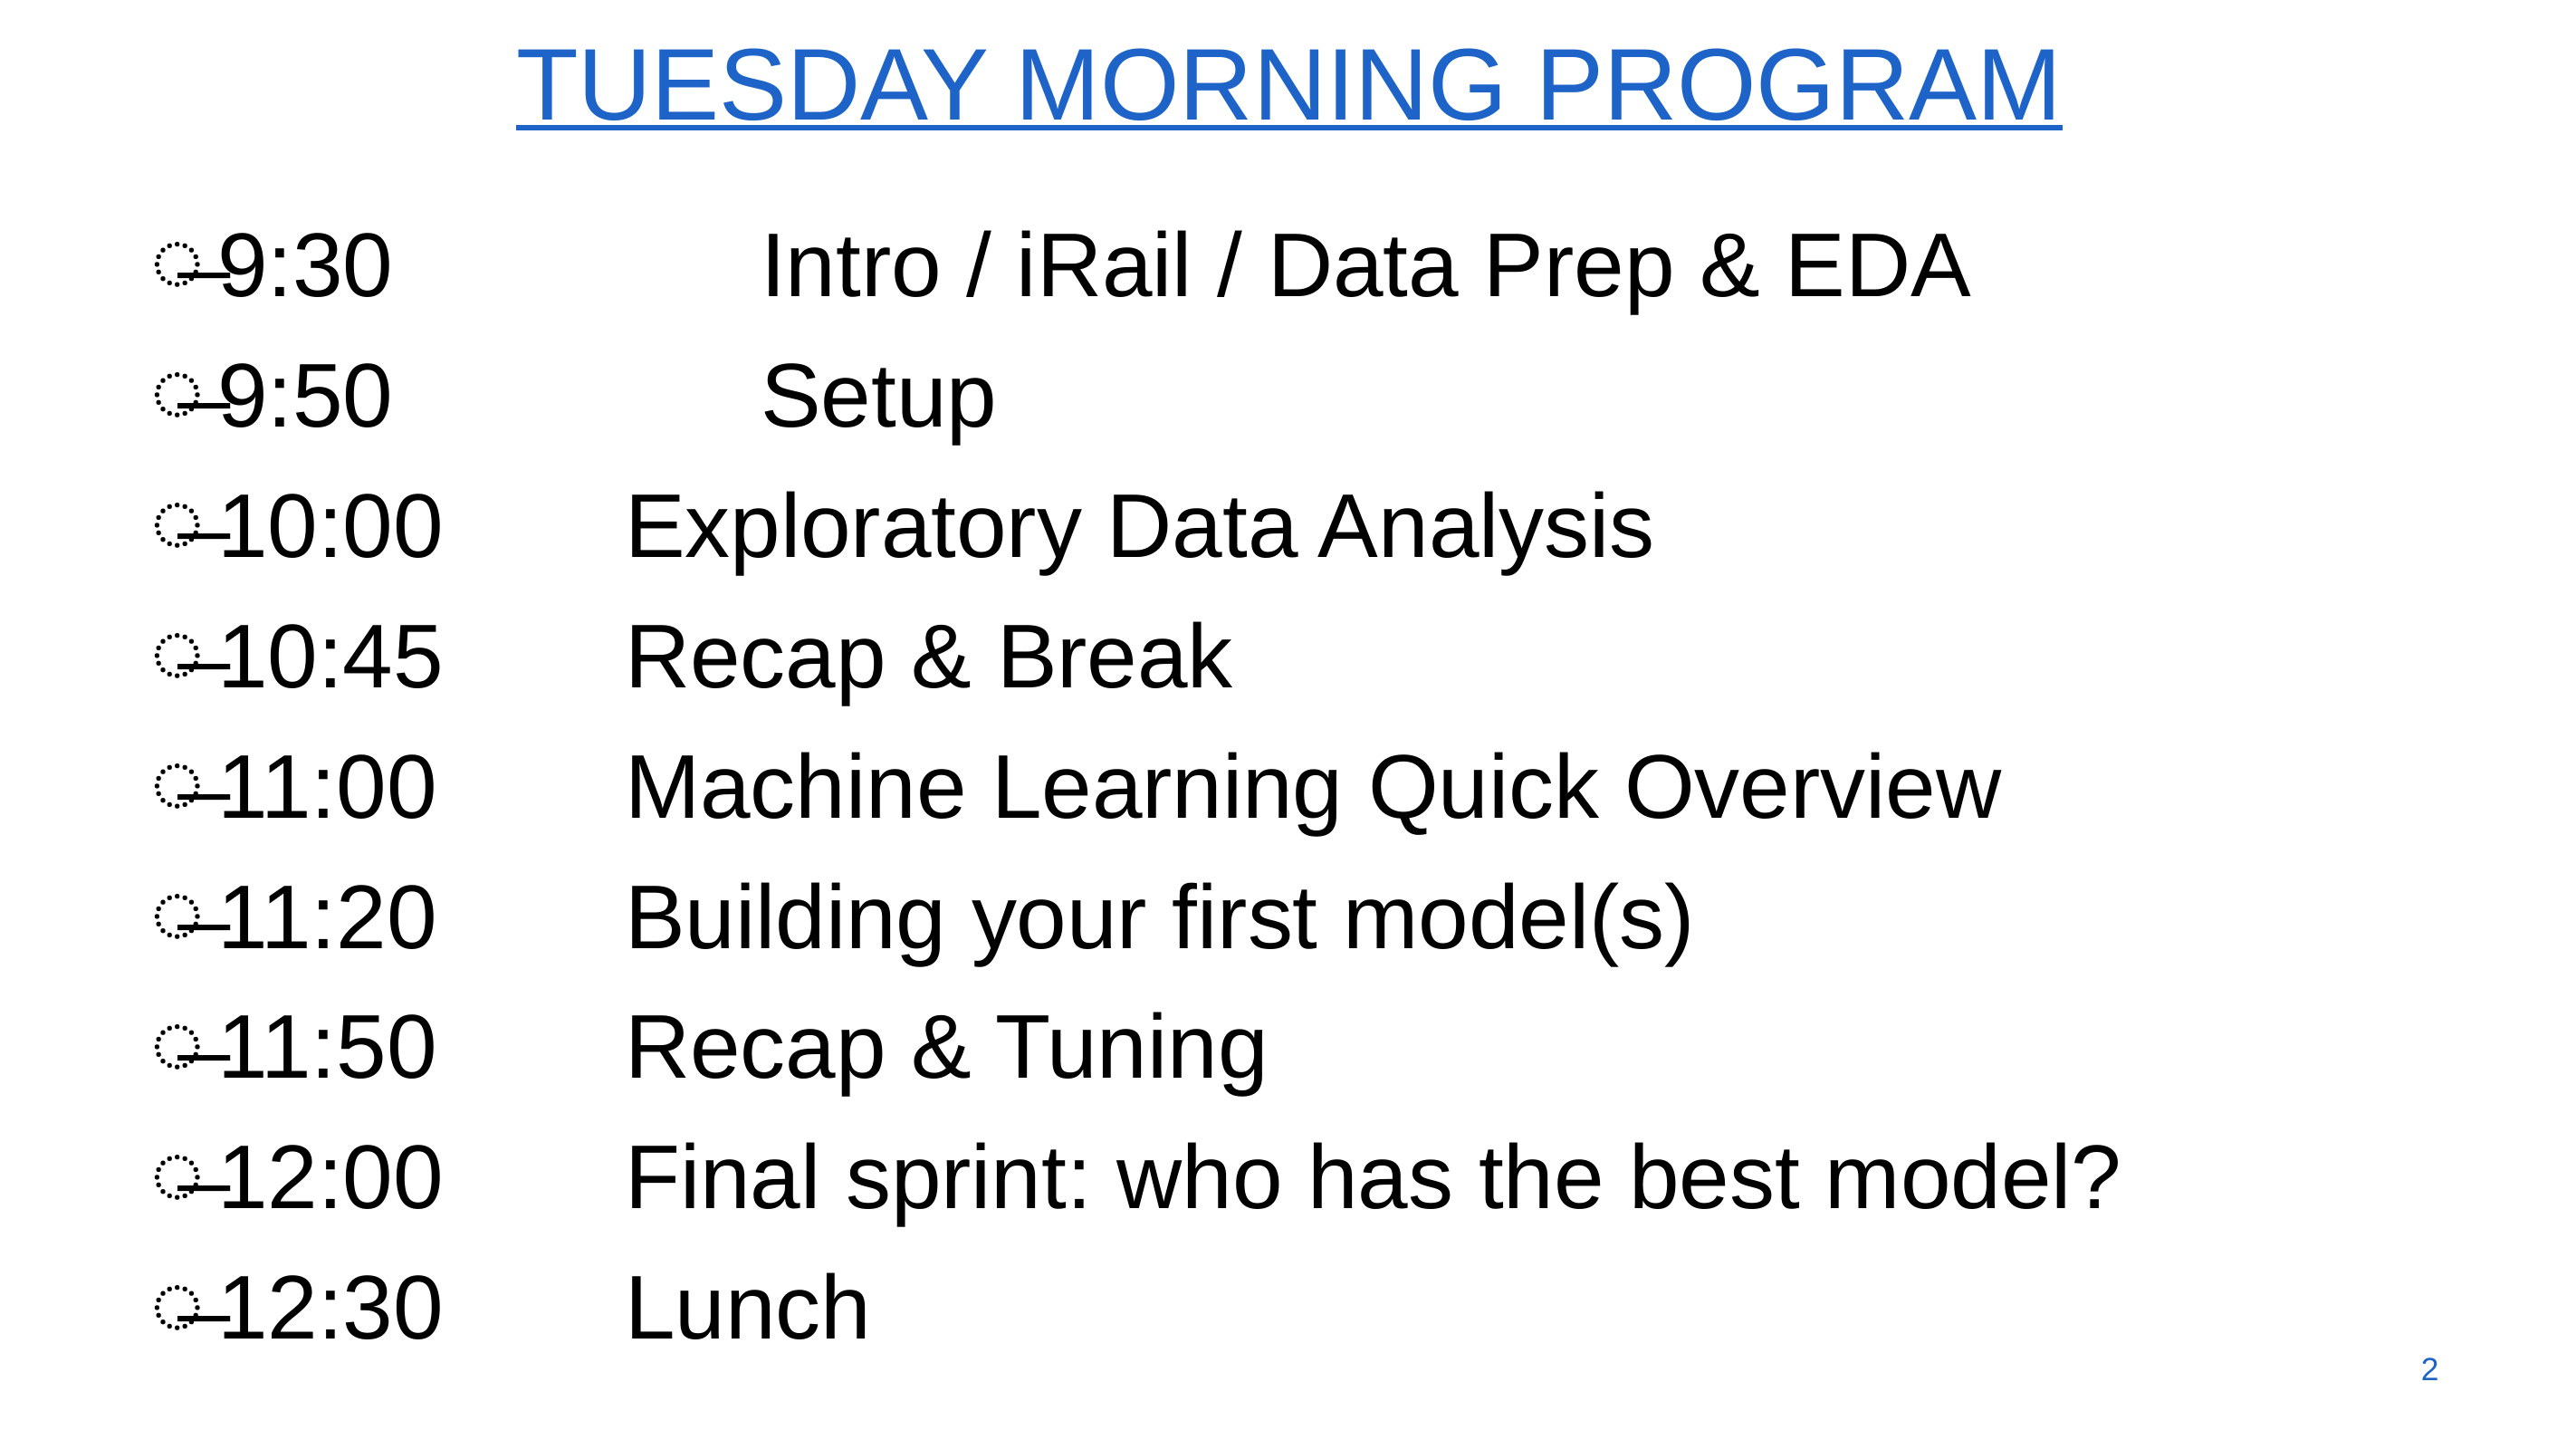

# Tuesday Morning Program
9:30			Intro / iRail / Data Prep & EDA
9:50			Setup
10:00		Exploratory Data Analysis
10:45		Recap & Break
11:00		Machine Learning Quick Overview
11:20		Building your first model(s)
11:50		Recap & Tuning
12:00		Final sprint: who has the best model?
12:30		Lunch

2